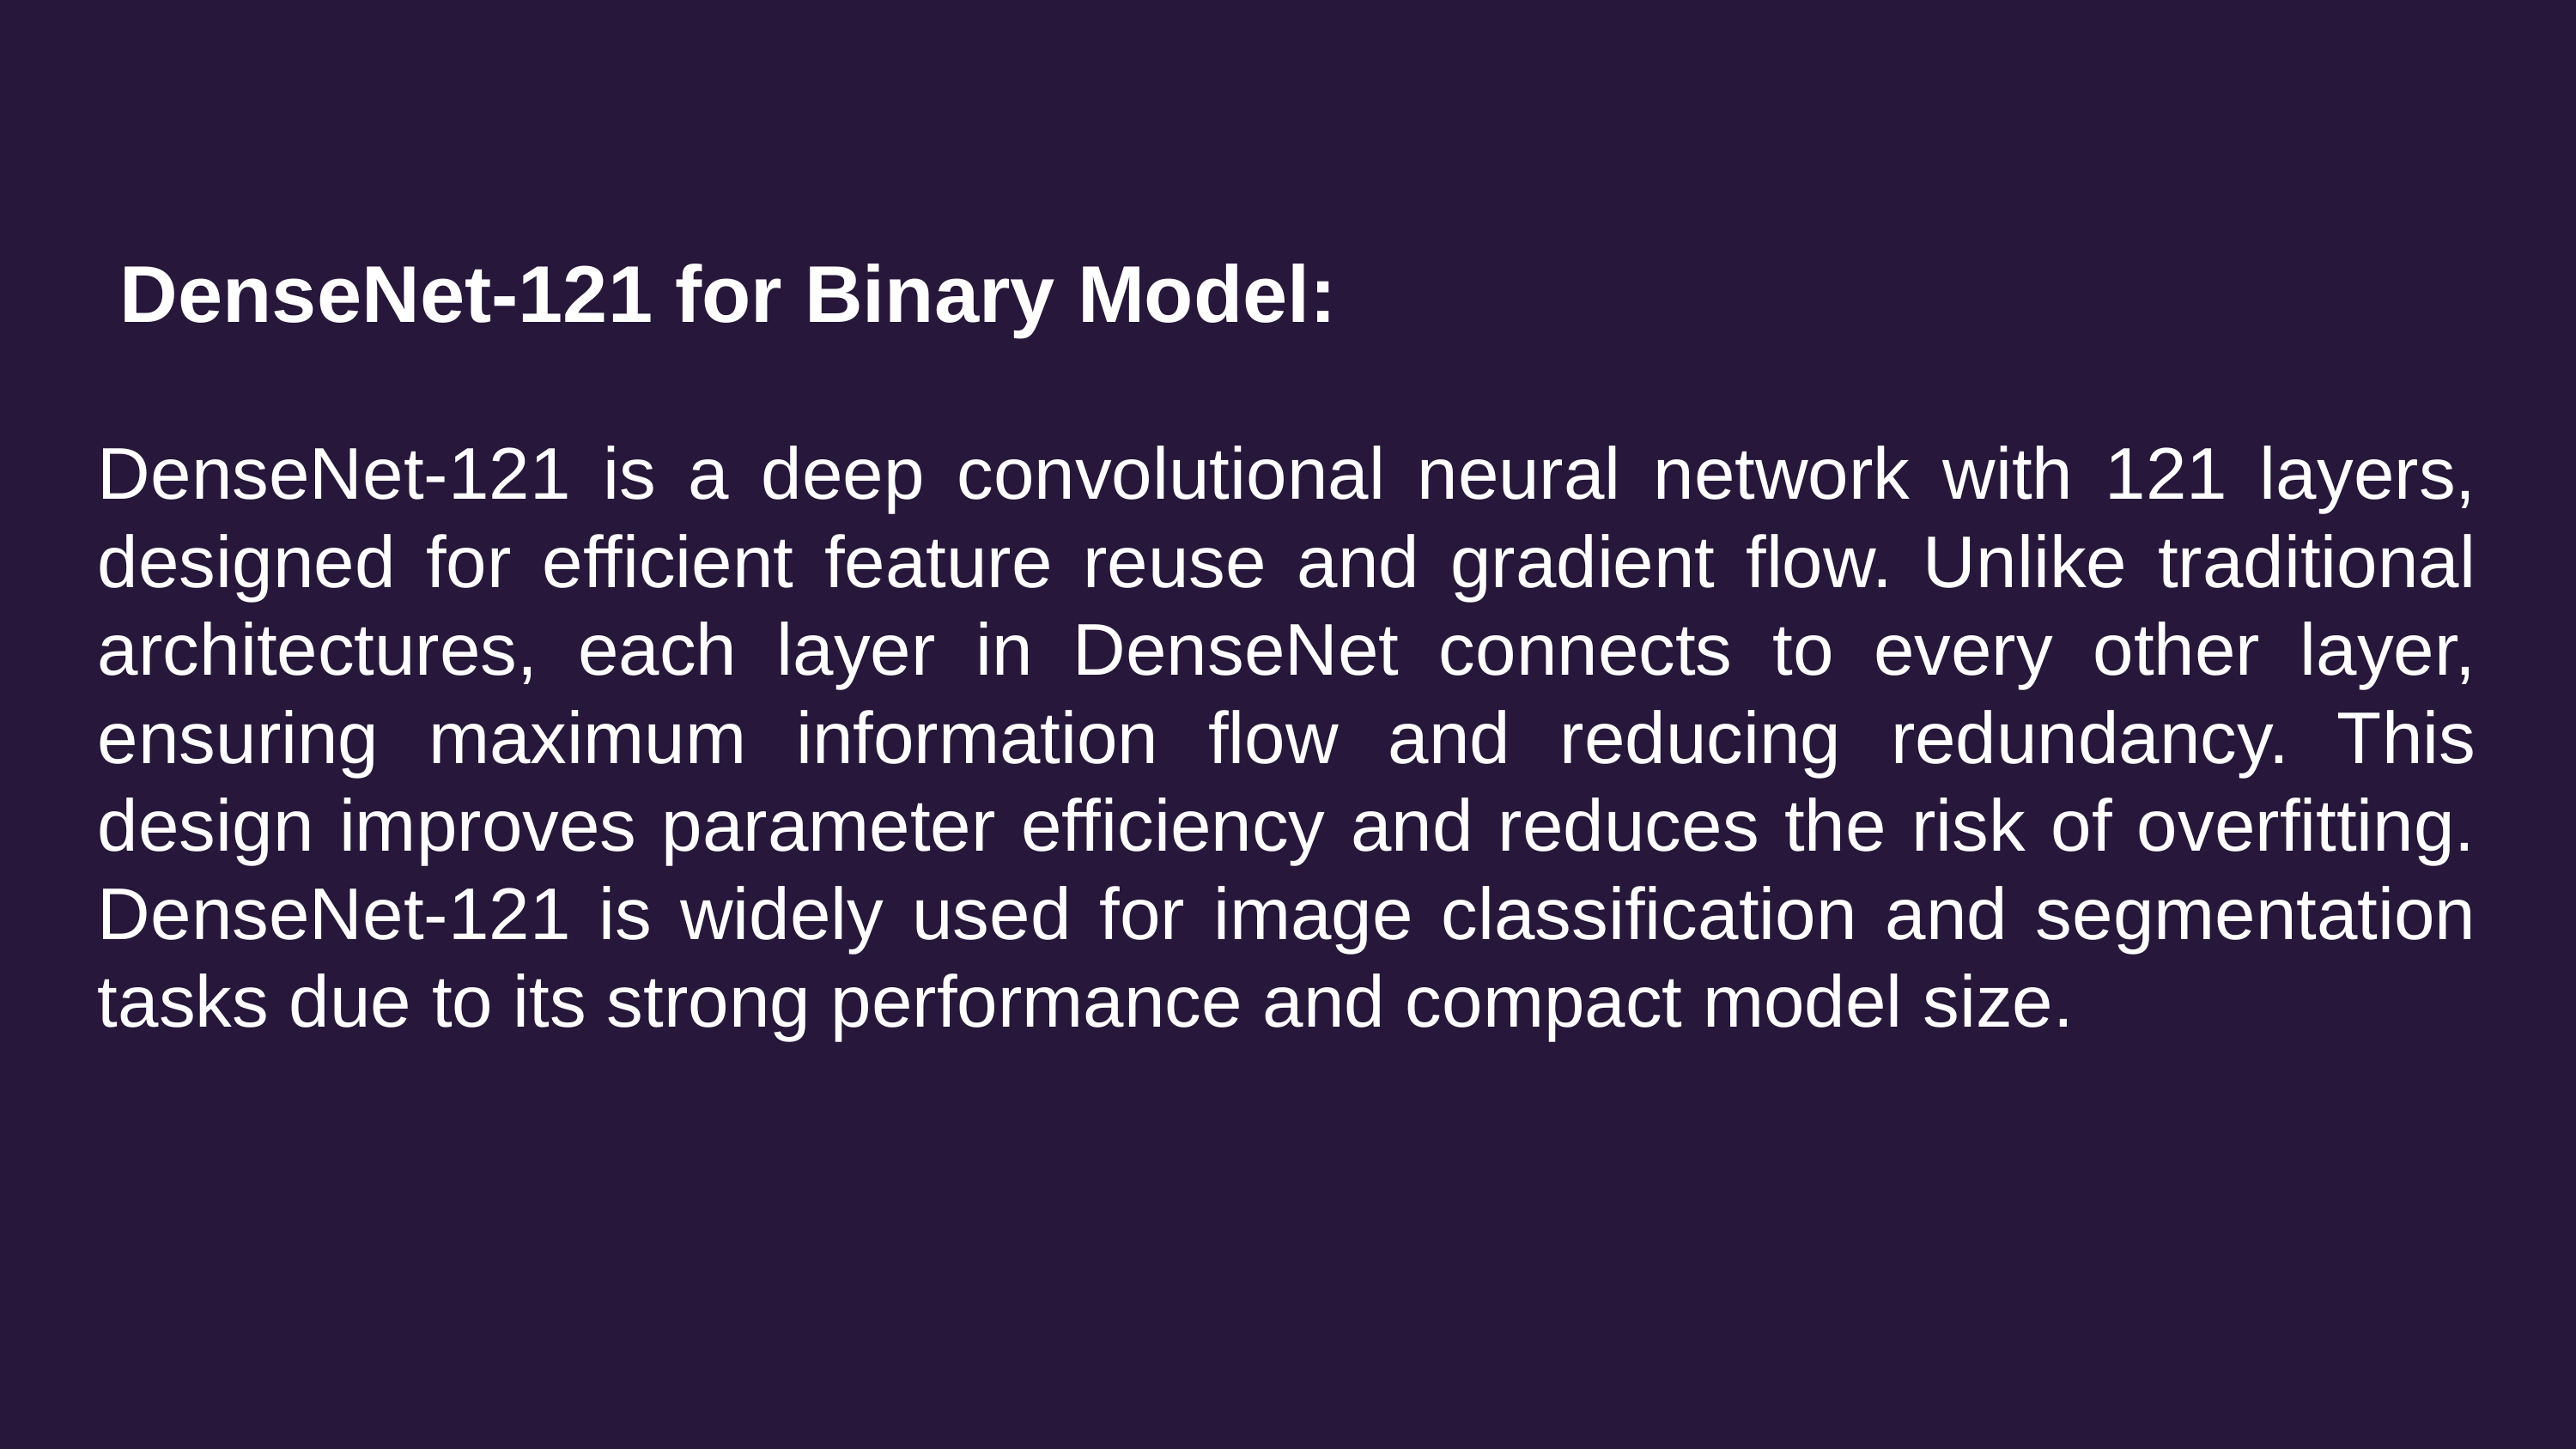

DenseNet-121 for Binary Model:

DenseNet-121 is a deep convolutional neural network with 121 layers, designed for efficient feature reuse and gradient flow. Unlike traditional architectures, each layer in DenseNet connects to every other layer, ensuring maximum information flow and reducing redundancy. This design improves parameter efficiency and reduces the risk of overfitting. DenseNet-121 is widely used for image classification and segmentation tasks due to its strong performance and compact model size.